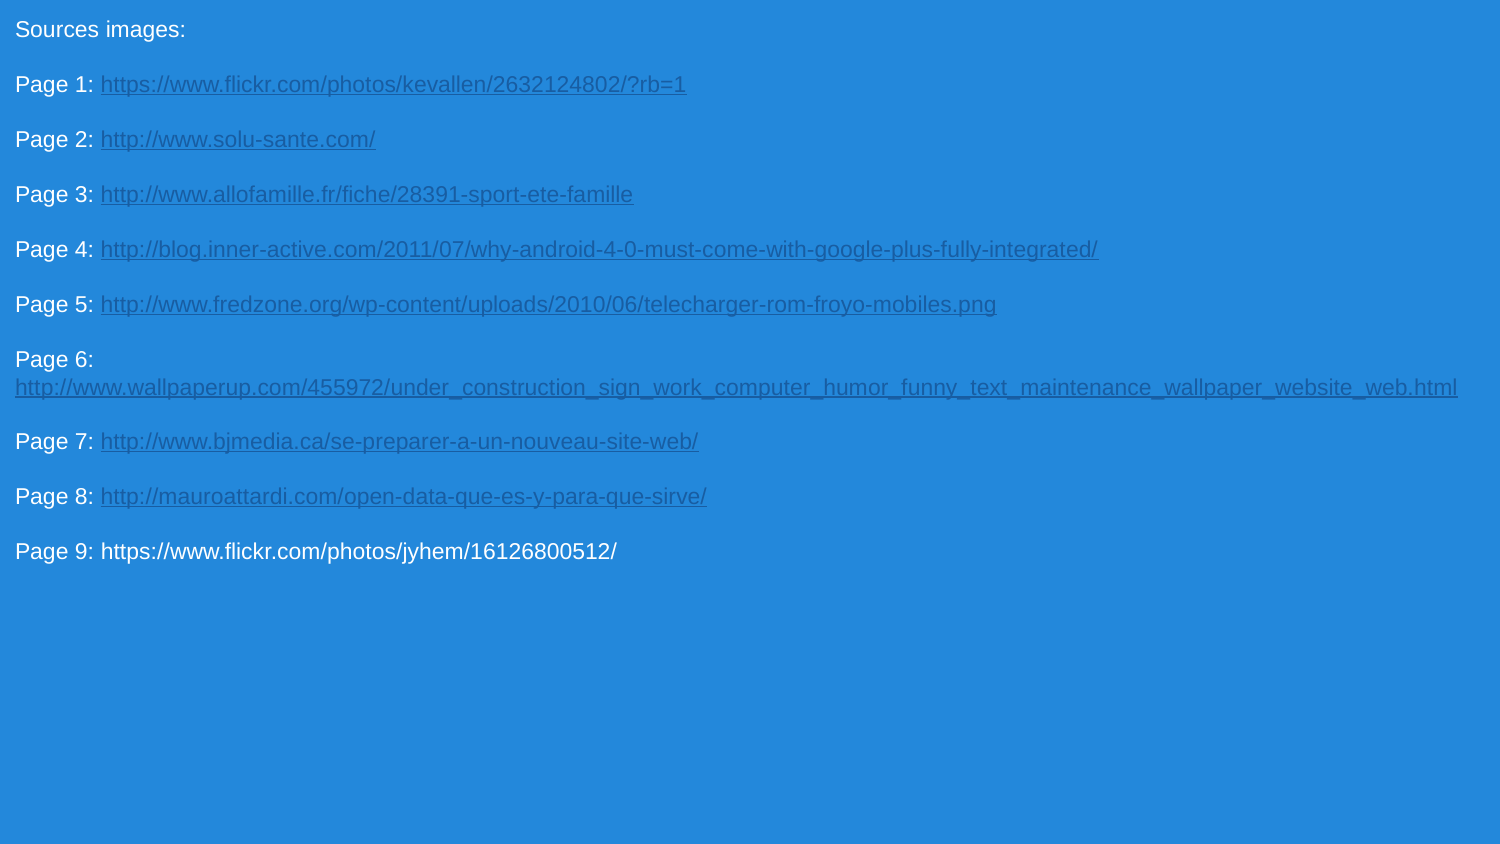

Sources images:

Page 1: https://www.flickr.com/photos/kevallen/2632124802/?rb=1

Page 2: http://www.solu-sante.com/

Page 3: http://www.allofamille.fr/fiche/28391-sport-ete-famille

Page 4: http://blog.inner-active.com/2011/07/why-android-4-0-must-come-with-google-plus-fully-integrated/

Page 5: http://www.fredzone.org/wp-content/uploads/2010/06/telecharger-rom-froyo-mobiles.png

Page 6: http://www.wallpaperup.com/455972/under_construction_sign_work_computer_humor_funny_text_maintenance_wallpaper_website_web.html

Page 7: http://www.bjmedia.ca/se-preparer-a-un-nouveau-site-web/

Page 8: http://mauroattardi.com/open-data-que-es-y-para-que-sirve/

Page 9: https://www.flickr.com/photos/jyhem/16126800512/